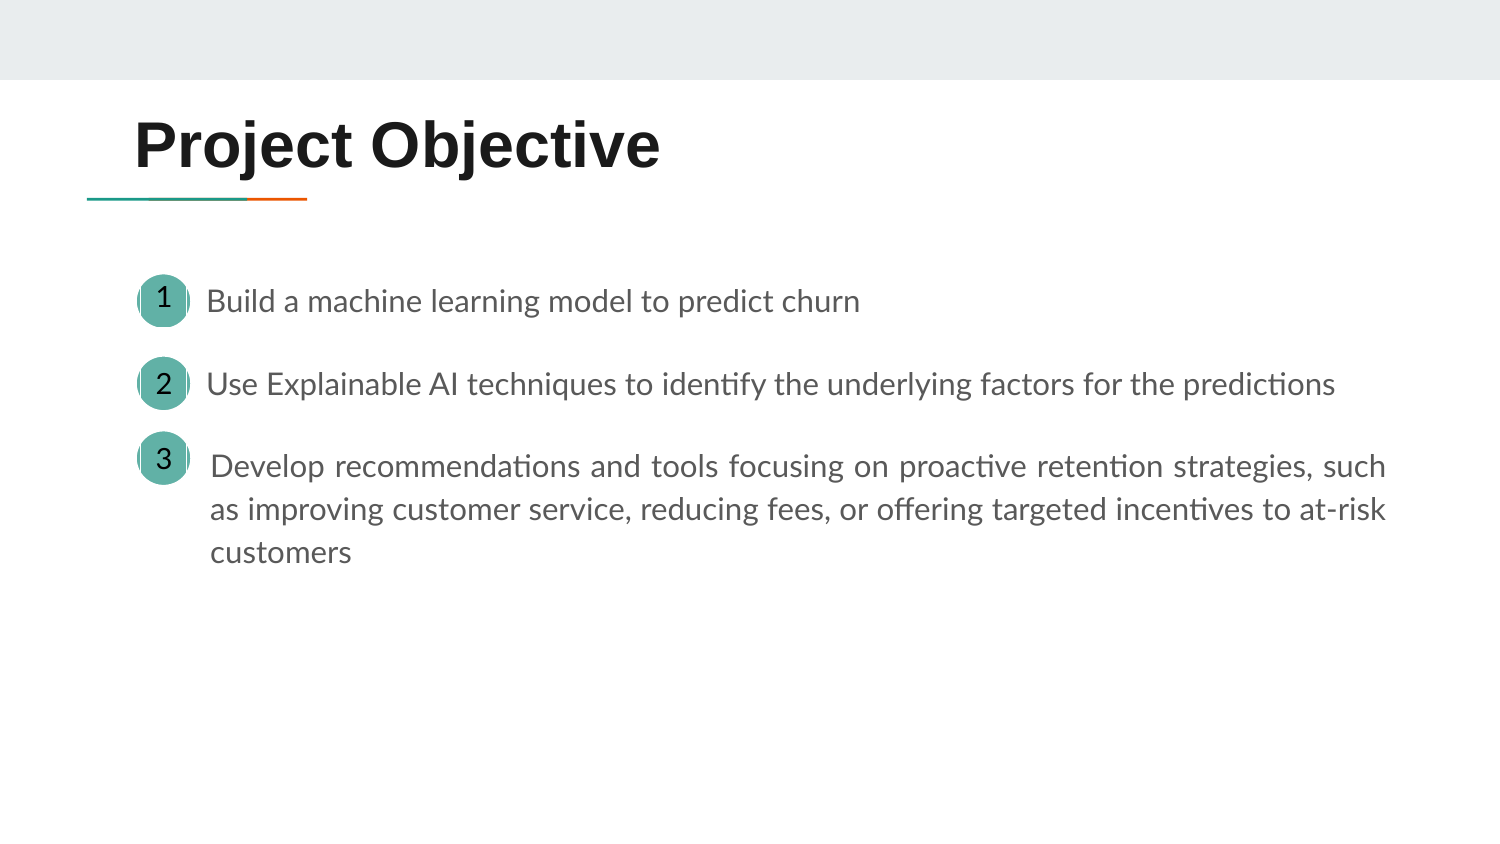

# Project Objective

1
Build a machine learning model to predict churn

Use Explainable AI techniques to identify the underlying factors for the predictions
2

3
Develop recommendations and tools focusing on proactive retention strategies, such as improving customer service, reducing fees, or offering targeted incentives to at-risk customers